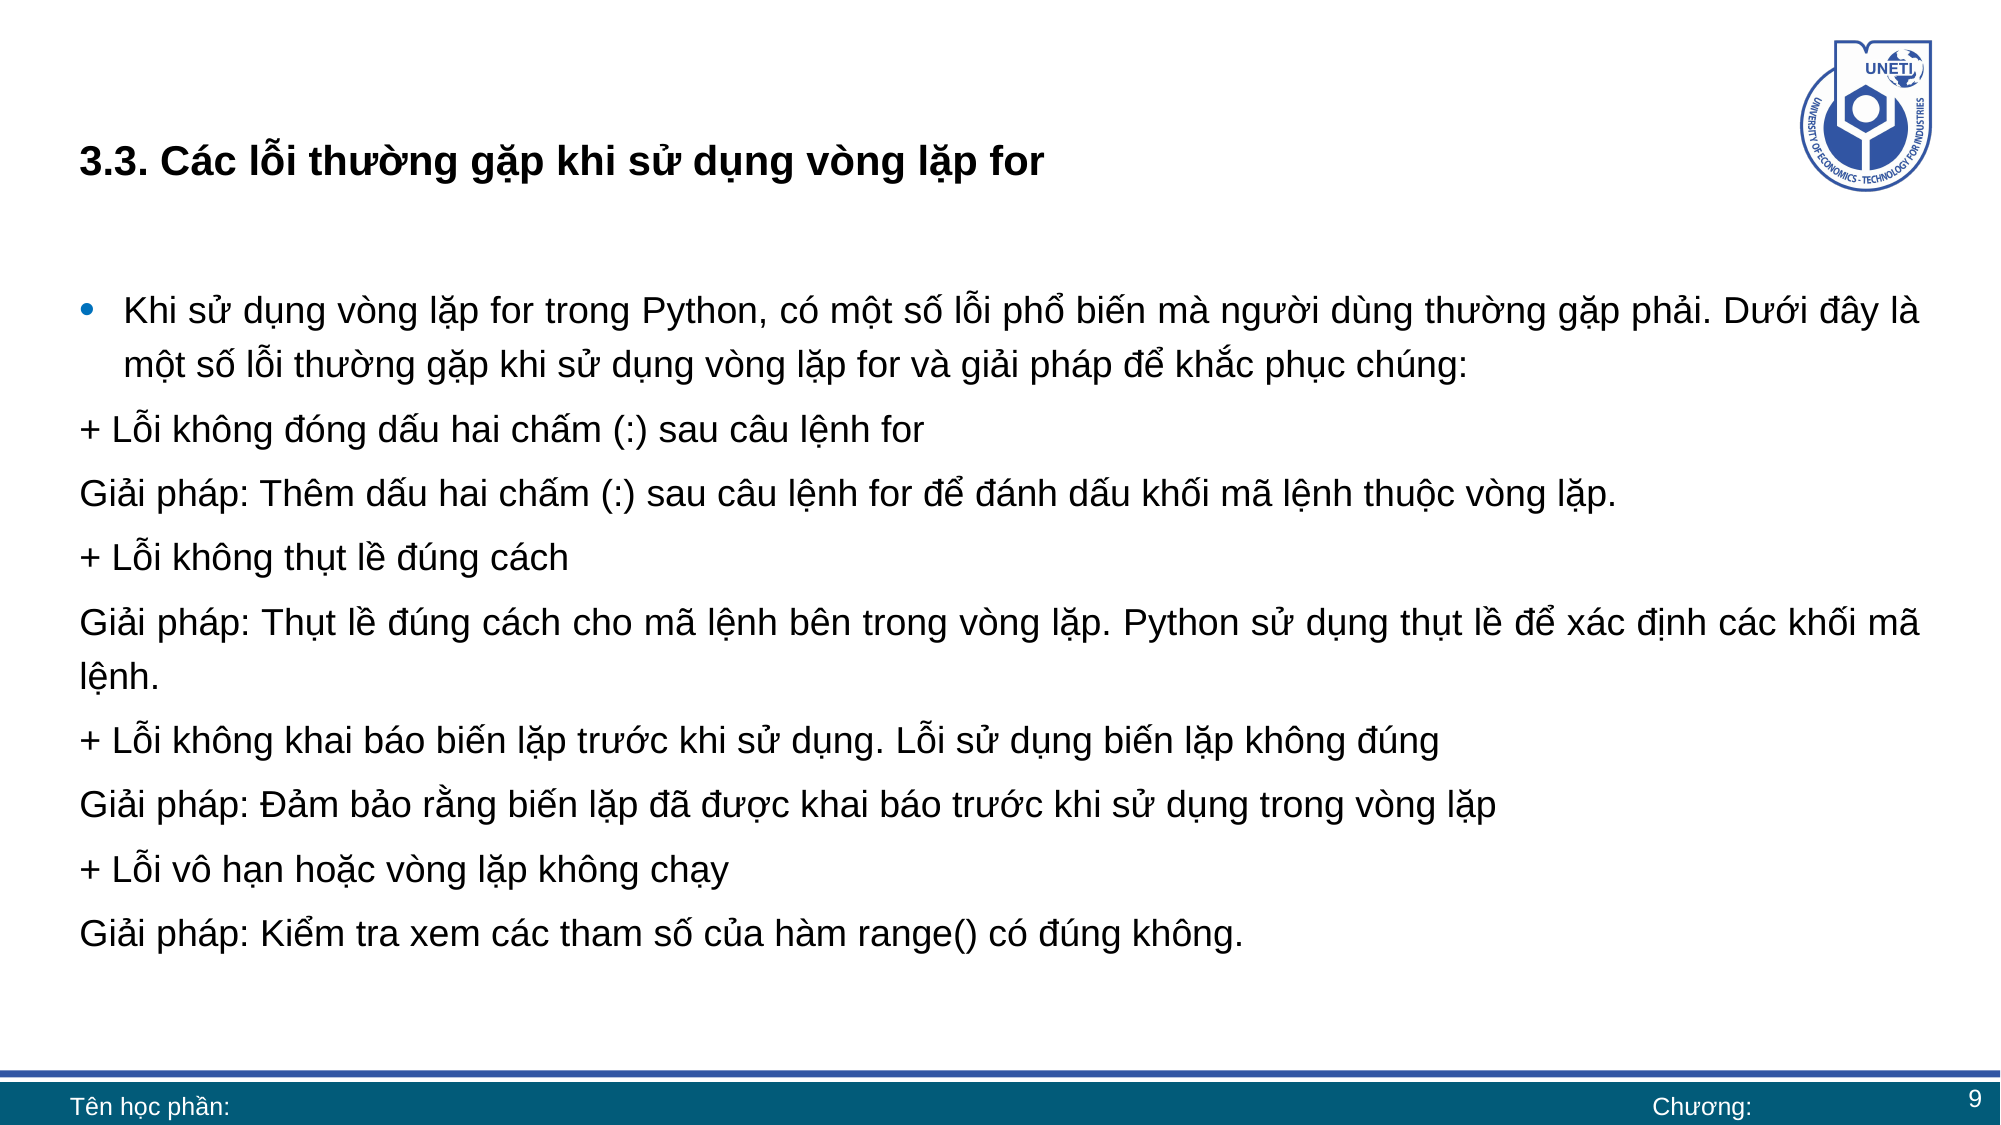

# 3.3. Các lỗi thường gặp khi sử dụng vòng lặp for
Khi sử dụng vòng lặp for trong Python, có một số lỗi phổ biến mà người dùng thường gặp phải. Dưới đây là một số lỗi thường gặp khi sử dụng vòng lặp for và giải pháp để khắc phục chúng:
+ Lỗi không đóng dấu hai chấm (:) sau câu lệnh for
Giải pháp: Thêm dấu hai chấm (:) sau câu lệnh for để đánh dấu khối mã lệnh thuộc vòng lặp.
+ Lỗi không thụt lề đúng cách
Giải pháp: Thụt lề đúng cách cho mã lệnh bên trong vòng lặp. Python sử dụng thụt lề để xác định các khối mã lệnh.
+ Lỗi không khai báo biến lặp trước khi sử dụng. Lỗi sử dụng biến lặp không đúng
Giải pháp: Đảm bảo rằng biến lặp đã được khai báo trước khi sử dụng trong vòng lặp
+ Lỗi vô hạn hoặc vòng lặp không chạy
Giải pháp: Kiểm tra xem các tham số của hàm range() có đúng không.

9
Tên học phần:
Chương: